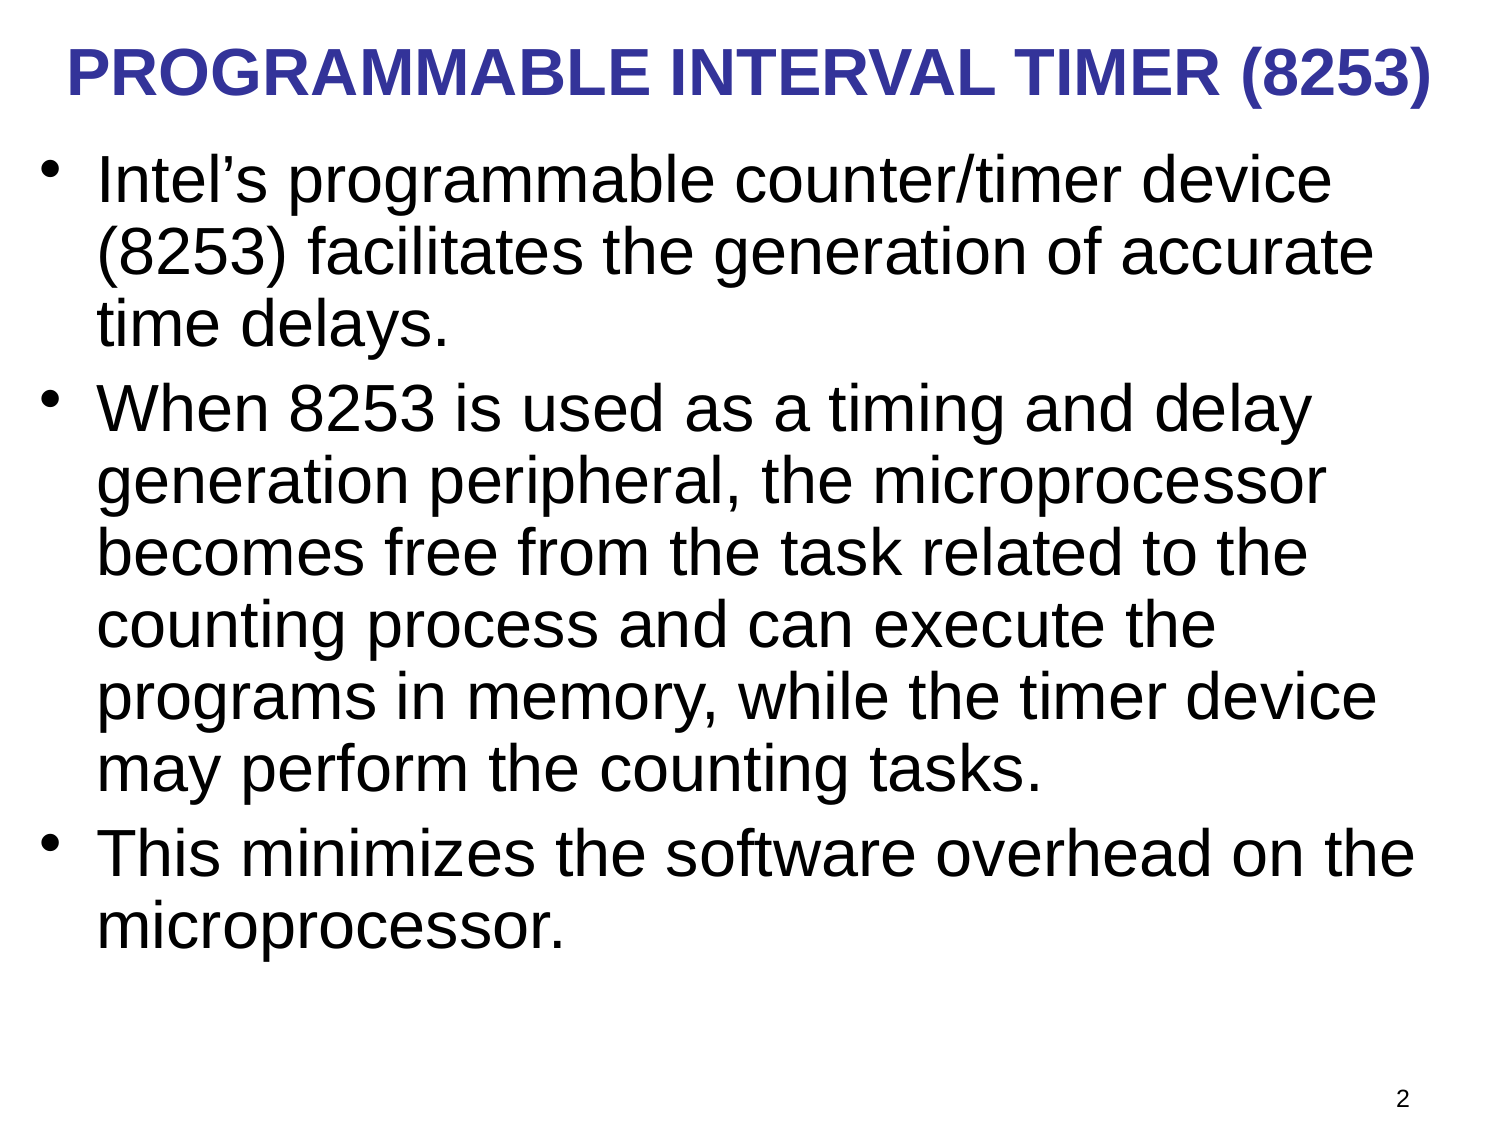

# PROGRAMMABLE INTERVAL TIMER (8253)
Intel’s programmable counter/timer device (8253) facilitates the generation of accurate time delays.
When 8253 is used as a timing and delay generation peripheral, the microprocessor becomes free from the task related to the counting process and can execute the programs in memory, while the timer device may perform the counting tasks.
This minimizes the software overhead on the microprocessor.
2